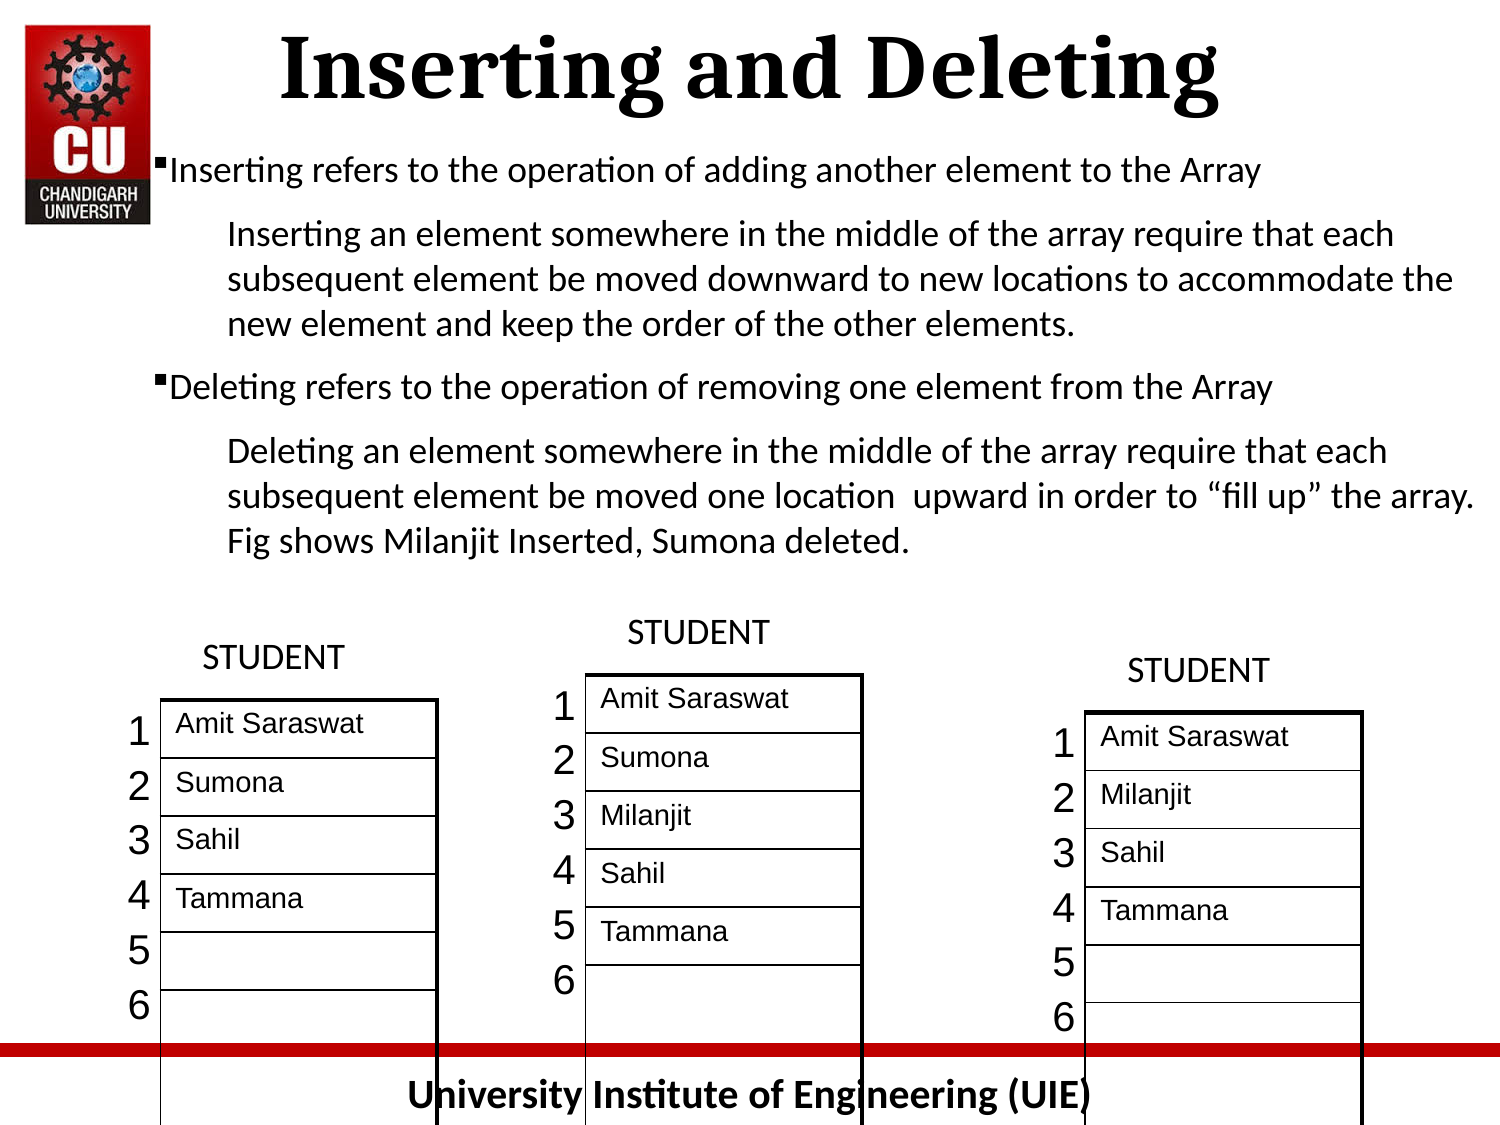

# Inserting and Deleting
Inserting refers to the operation of adding another element to the Array
Inserting an element somewhere in the middle of the array require that each subsequent element be moved downward to new locations to accommodate the new element and keep the order of the other elements.
Deleting refers to the operation of removing one element from the Array
Deleting an element somewhere in the middle of the array require that each subsequent element be moved one location  upward in order to “fill up” the array. Fig shows Milanjit Inserted, Sumona deleted.

STUDENT
STUDENT
STUDENT
| 1 2 3 4 5 6 | Amit Saraswat |
| --- | --- |
|  | Sumona |
|  | Milanjit |
|  | Sahil |
|  | Tammana |
|  |  |
| 1 2 3 4 5 6 | Amit Saraswat |
| --- | --- |
|  | Sumona |
|  | Sahil |
|  | Tammana |
|  |  |
|  |  |
| 1 2 3 4 5 6 | Amit Saraswat |
| --- | --- |
|  | Milanjit |
|  | Sahil |
|  | Tammana |
|  |  |
|  |  |